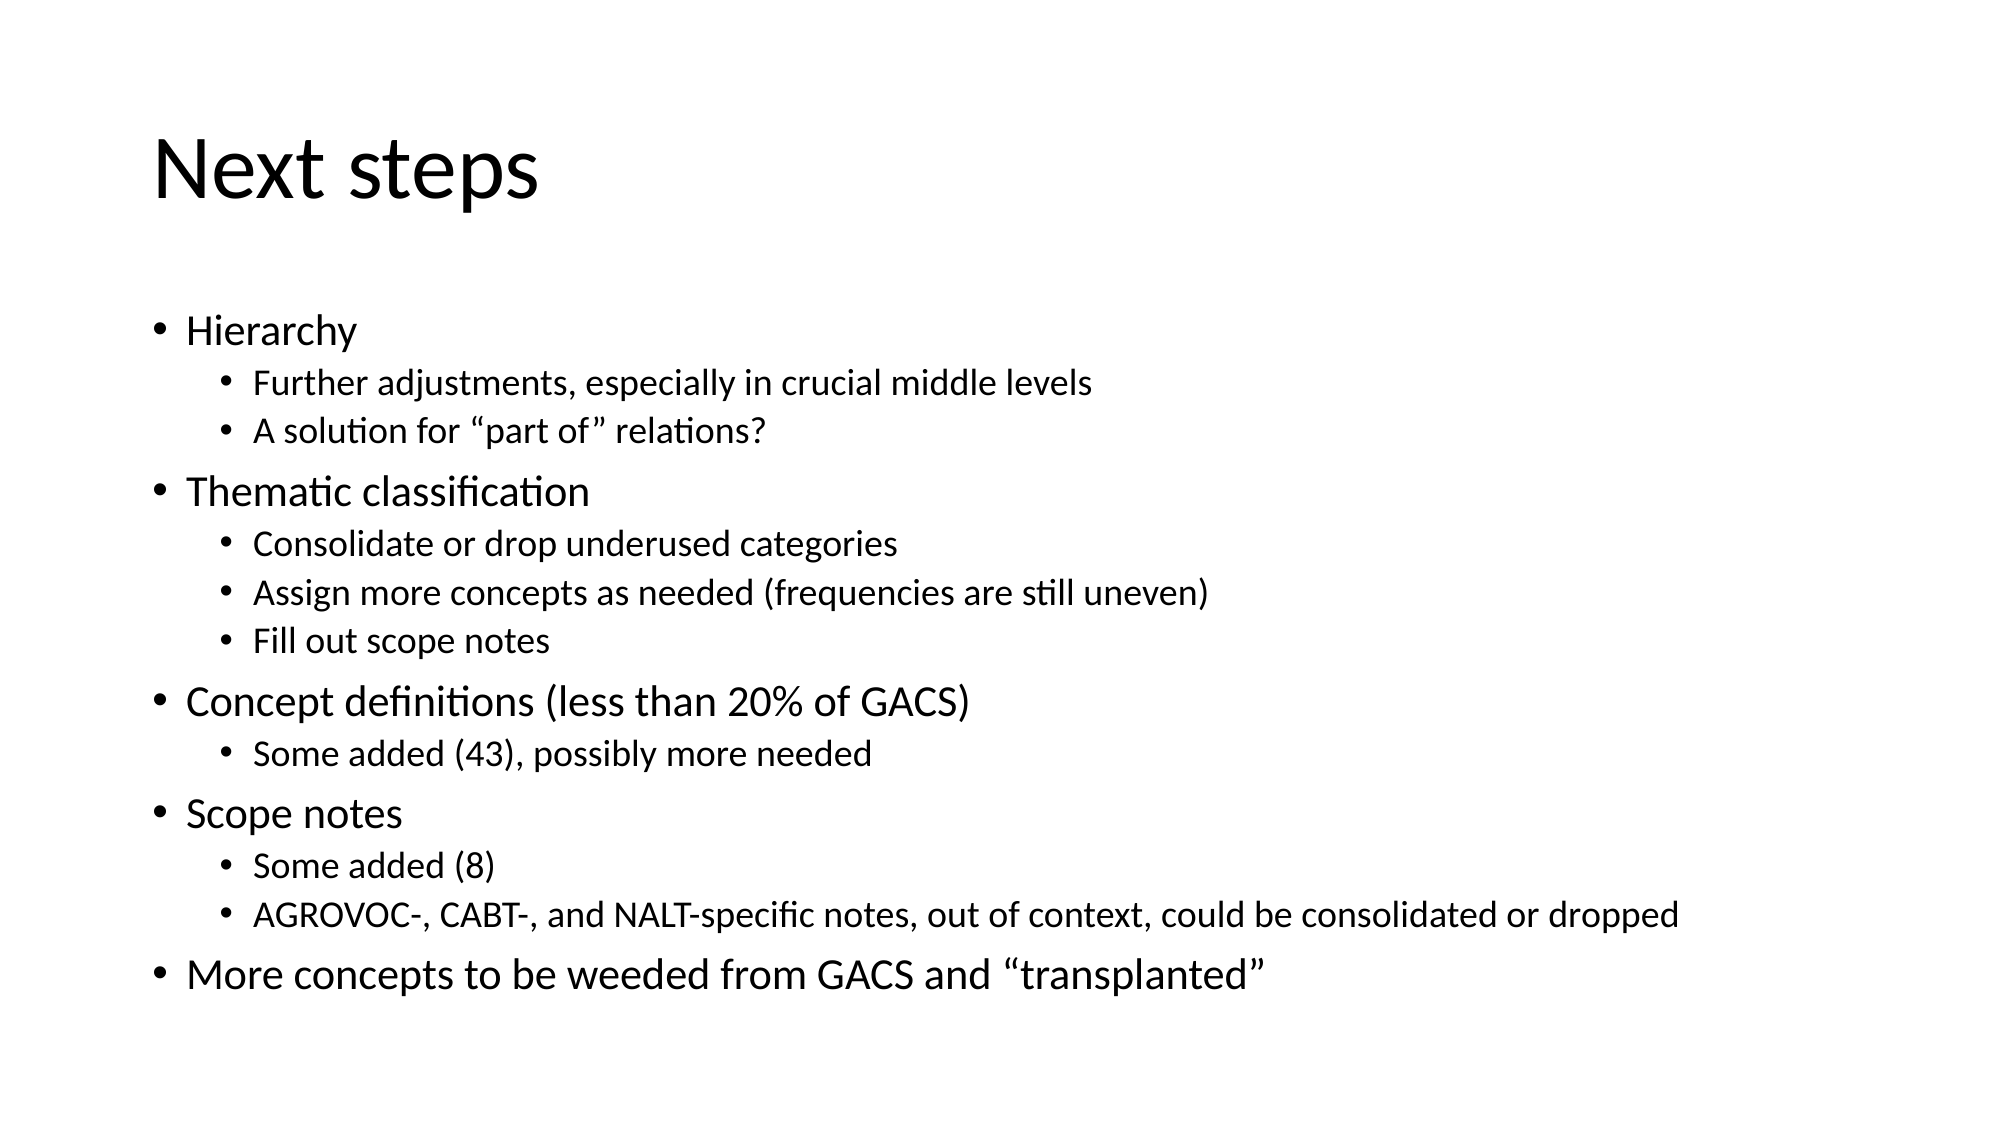

# Next steps
Hierarchy
Further adjustments, especially in crucial middle levels
A solution for “part of” relations?
Thematic classification
Consolidate or drop underused categories
Assign more concepts as needed (frequencies are still uneven)
Fill out scope notes
Concept definitions (less than 20% of GACS)
Some added (43), possibly more needed
Scope notes
Some added (8)
AGROVOC-, CABT-, and NALT-specific notes, out of context, could be consolidated or dropped
More concepts to be weeded from GACS and “transplanted”